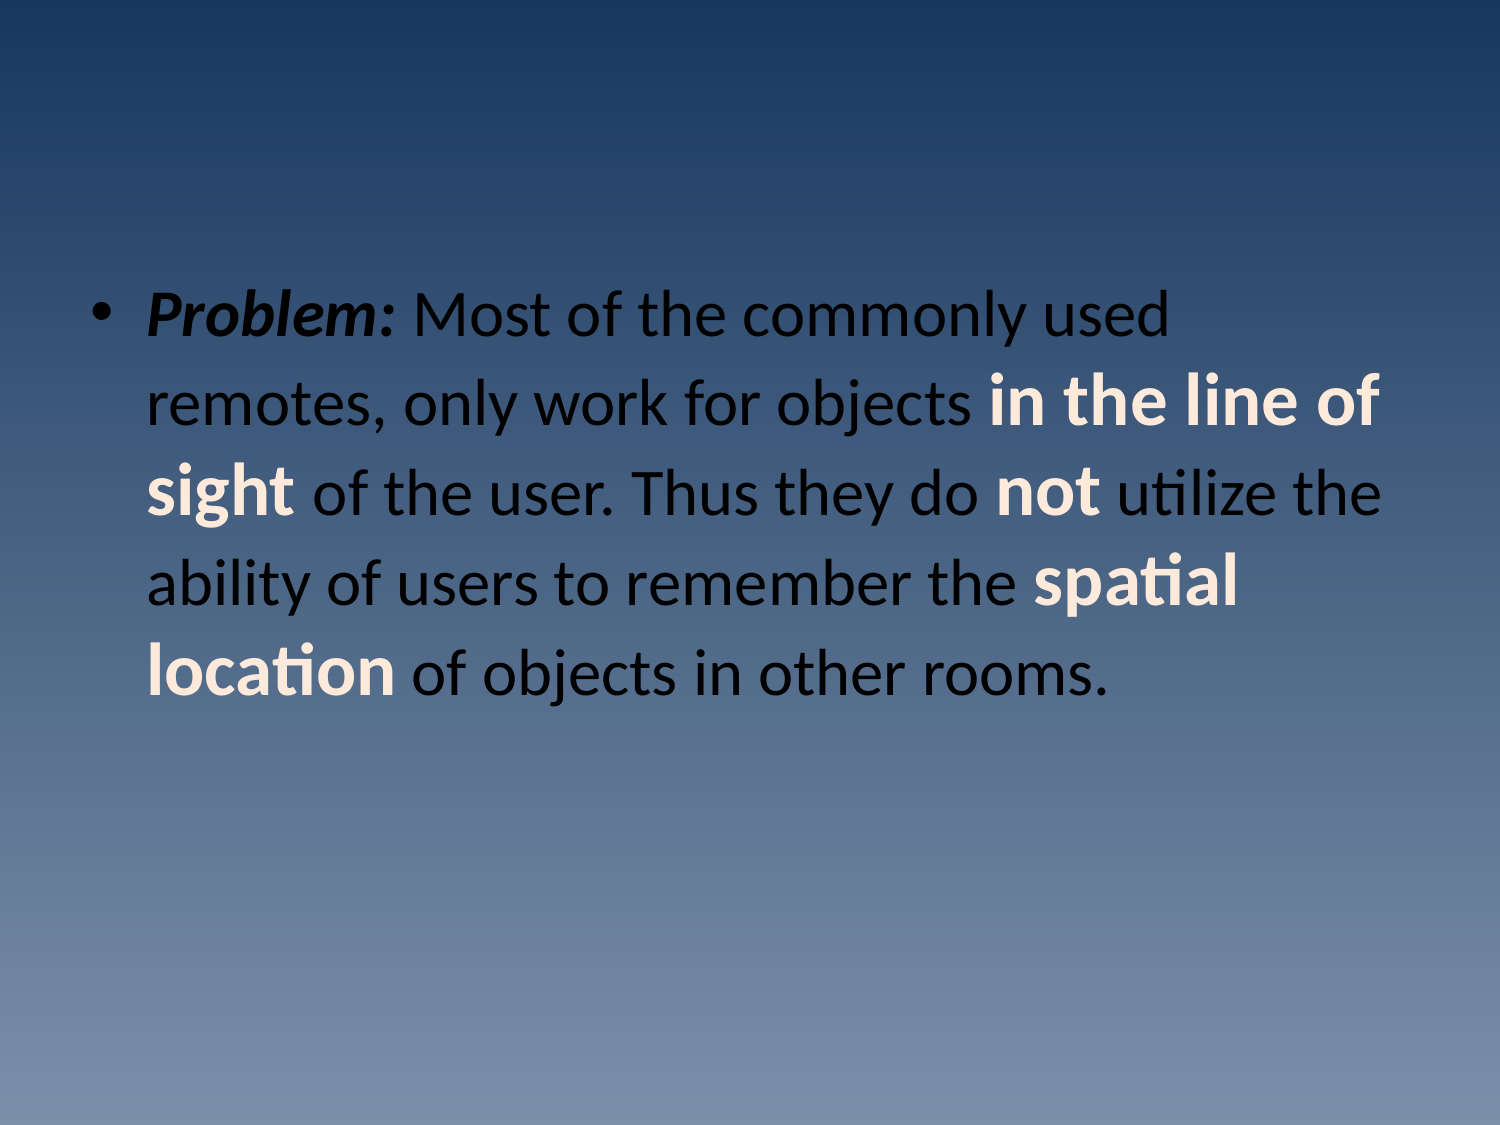

Problem: Most of the commonly used remotes, only work for objects in the line of sight of the user. Thus they do not utilize the ability of users to remember the spatial location of objects in other rooms.